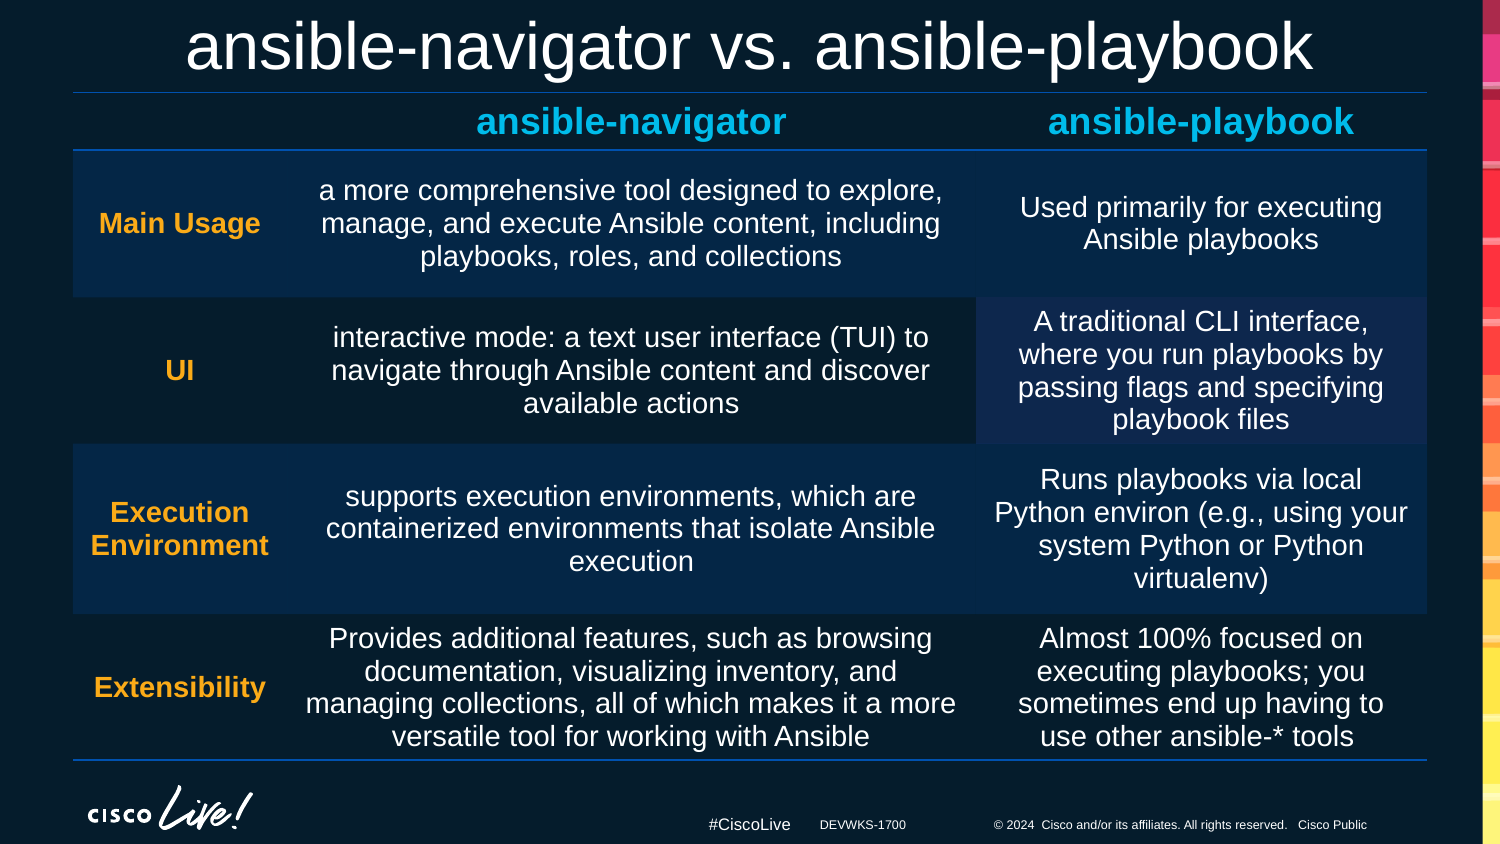

# ansible-navigator vs. ansible-playbook
|  | ansible-navigator | ansible-playbook |
| --- | --- | --- |
| Main Usage | a more comprehensive tool designed to explore, manage, and execute Ansible content, including playbooks, roles, and collections | Used primarily for executing Ansible playbooks |
| UI | interactive mode: a text user interface (TUI) to navigate through Ansible content and discover available actions | A traditional CLI interface, where you run playbooks by passing flags and specifying playbook files |
| Execution Environment | supports execution environments, which are containerized environments that isolate Ansible execution | Runs playbooks via local Python environ (e.g., using your system Python or Python virtualenv) |
| Extensibility | Provides additional features, such as browsing documentation, visualizing inventory, and managing collections, all of which makes it a more versatile tool for working with Ansible | Almost 100% focused on executing playbooks; you sometimes end up having to use other ansible-\* tools |
DEVWKS-1700